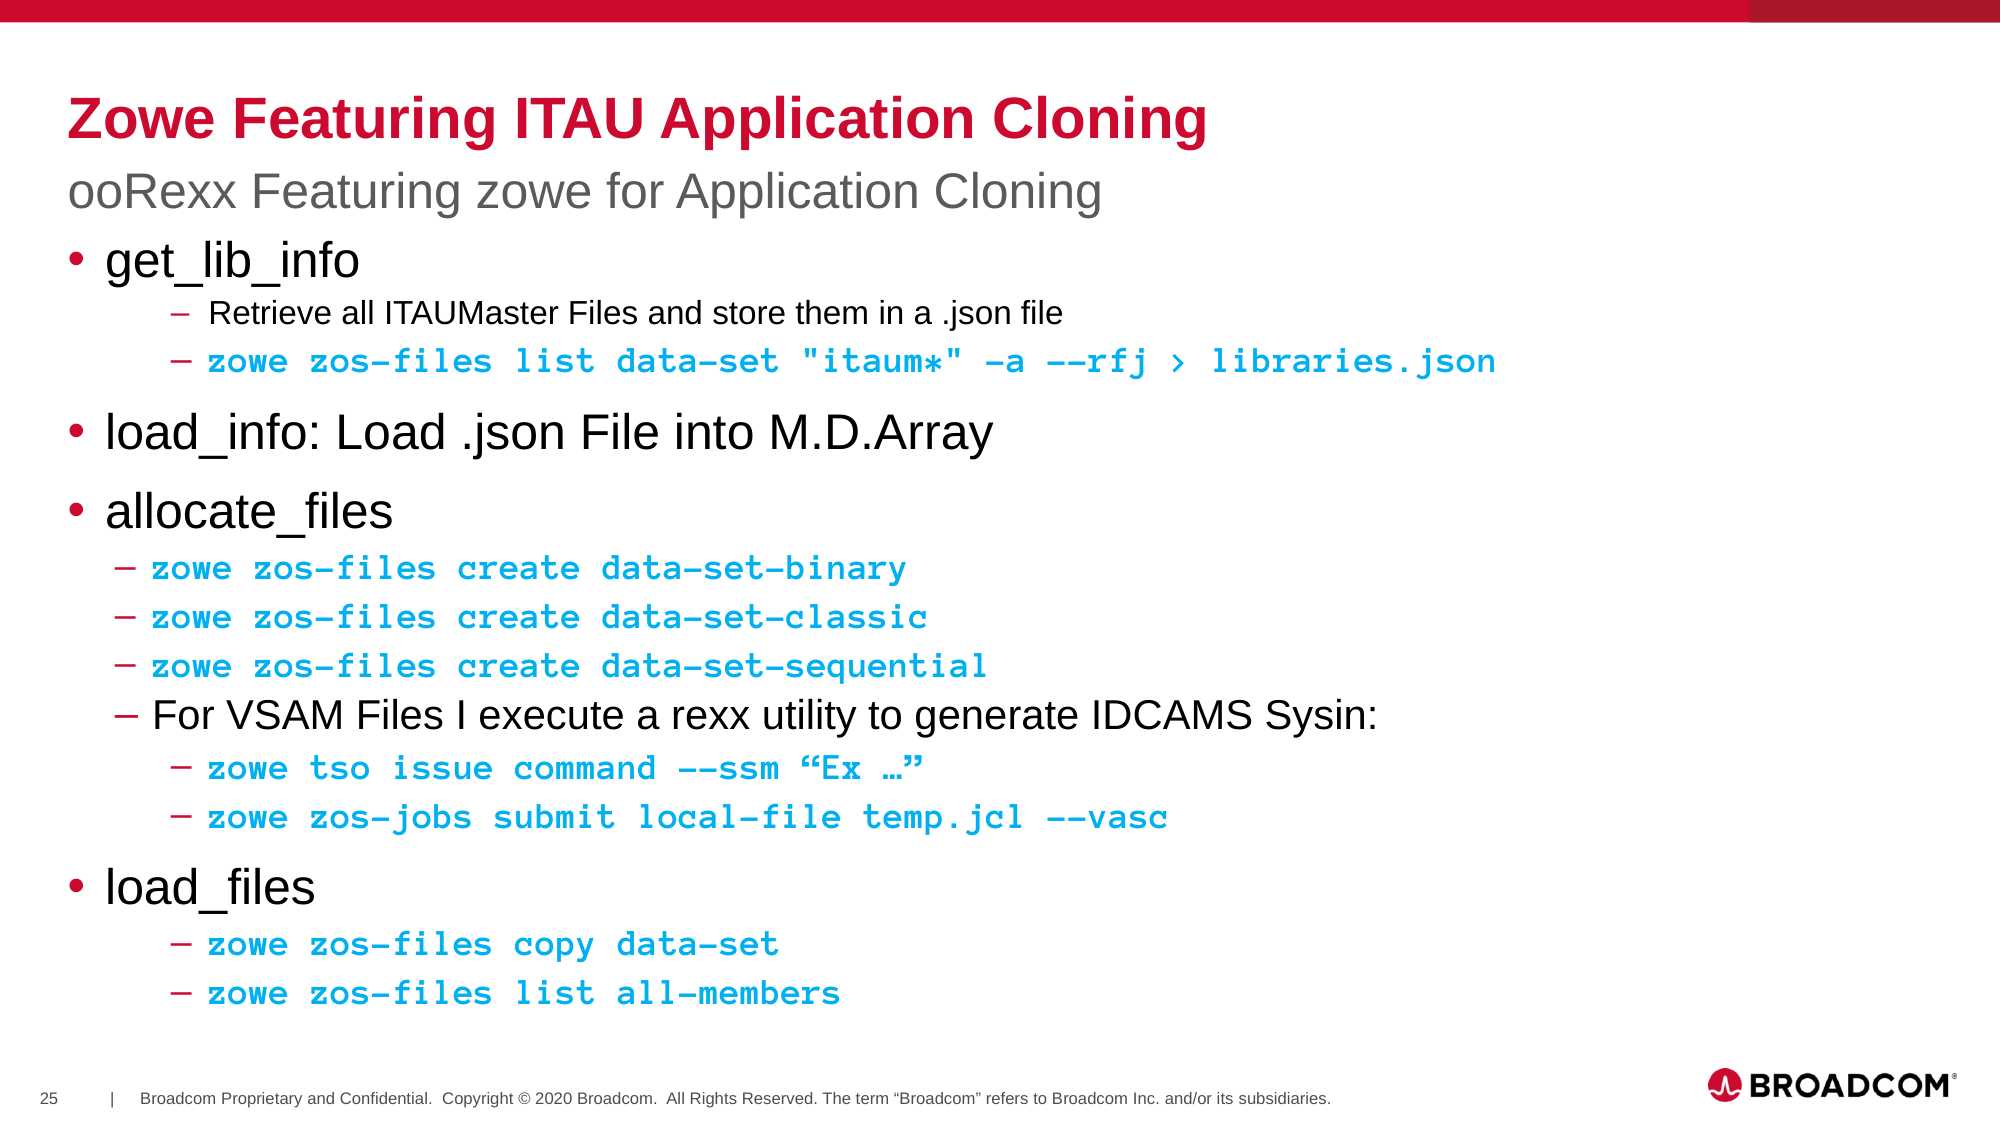

# Zowe Featuring ITAU Application Cloning
ooRexx Featuring zowe for Application Cloning
get_lib_info
Retrieve all ITAUMaster Files and store them in a .json file
zowe zos-files list data-set "itaum*" -a --rfj > libraries.json
load_info: Load .json File into M.D.Array
allocate_files
zowe zos-files create data-set-binary
zowe zos-files create data-set-classic
zowe zos-files create data-set-sequential
For VSAM Files I execute a rexx utility to generate IDCAMS Sysin:
zowe tso issue command --ssm “Ex …”
zowe zos-jobs submit local-file temp.jcl --vasc
load_files
zowe zos-files copy data-set
zowe zos-files list all-members